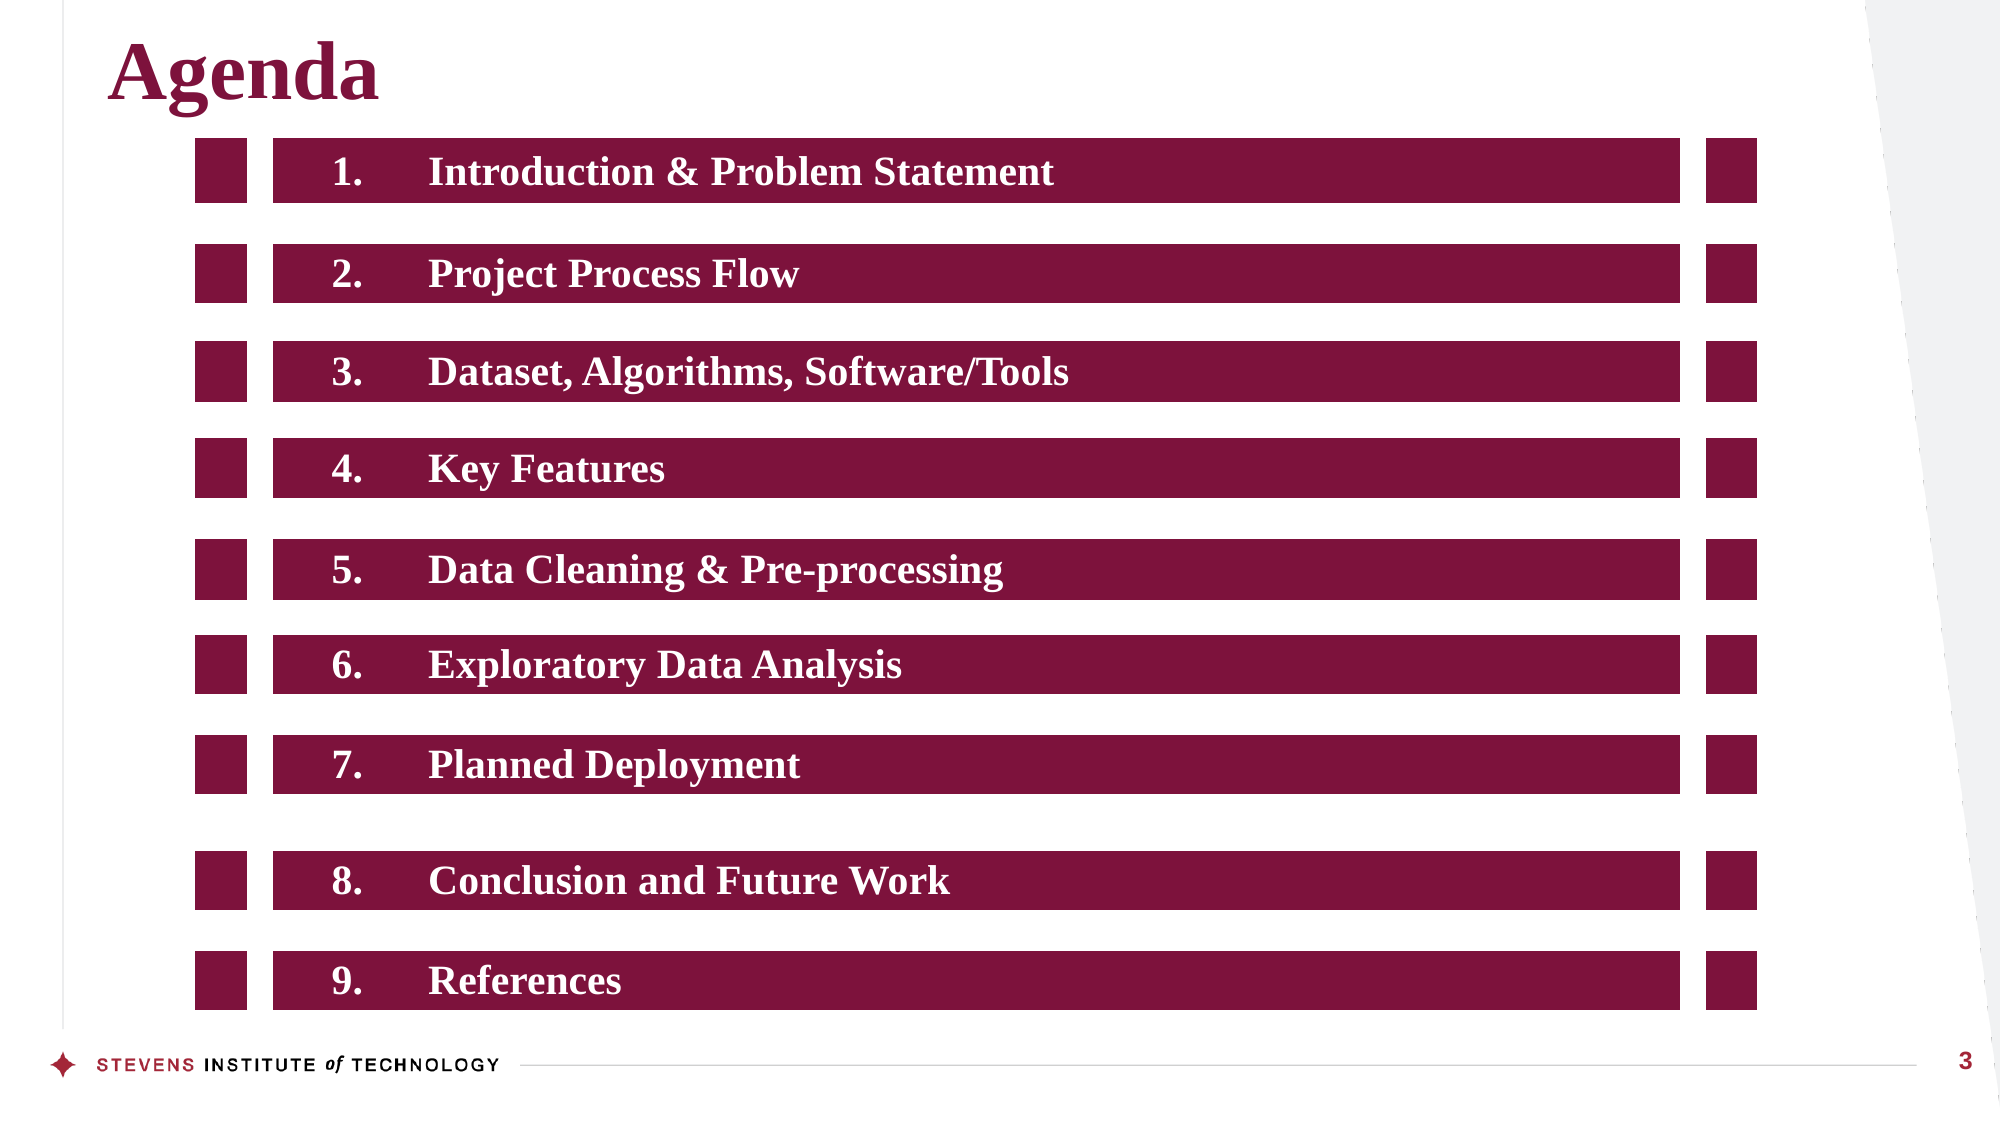

# Agenda
|  |  |  |  |  |  |
| --- | --- | --- | --- | --- | --- |
|  |  | 1. | Introduction & Problem Statement |  |  |
|  |  |  |  |  |  |
|  |  | 2. | Project Process Flow |  |  |
|  |  |  |  |  |  |
| --- | --- | --- | --- | --- | --- |
|  |  | 3. | Dataset, Algorithms, Software/Tools |  |  |
|  |  |  |  |  |  |
|  |  |  |  |  |  |
| --- | --- | --- | --- | --- | --- |
|  |  | 4. | Key Features |  |  |
|  |  |  |  |  |  |
|  |  | 5. | Data Cleaning & Pre-processing |  |  |
|  |  |  |  |  |  |
| --- | --- | --- | --- | --- | --- |
|  |  | 6. | Exploratory Data Analysis |  |  |
|  |  |  |  |  |  |
|  |  | 7. | Planned Deployment |  |  |
|  |  |  |  |  |  |
| --- | --- | --- | --- | --- | --- |
|  |  | 8. | Conclusion and Future Work |  |  |
|  |  |  |  |  |  |
|  |  | 9. | References |  |  |
3